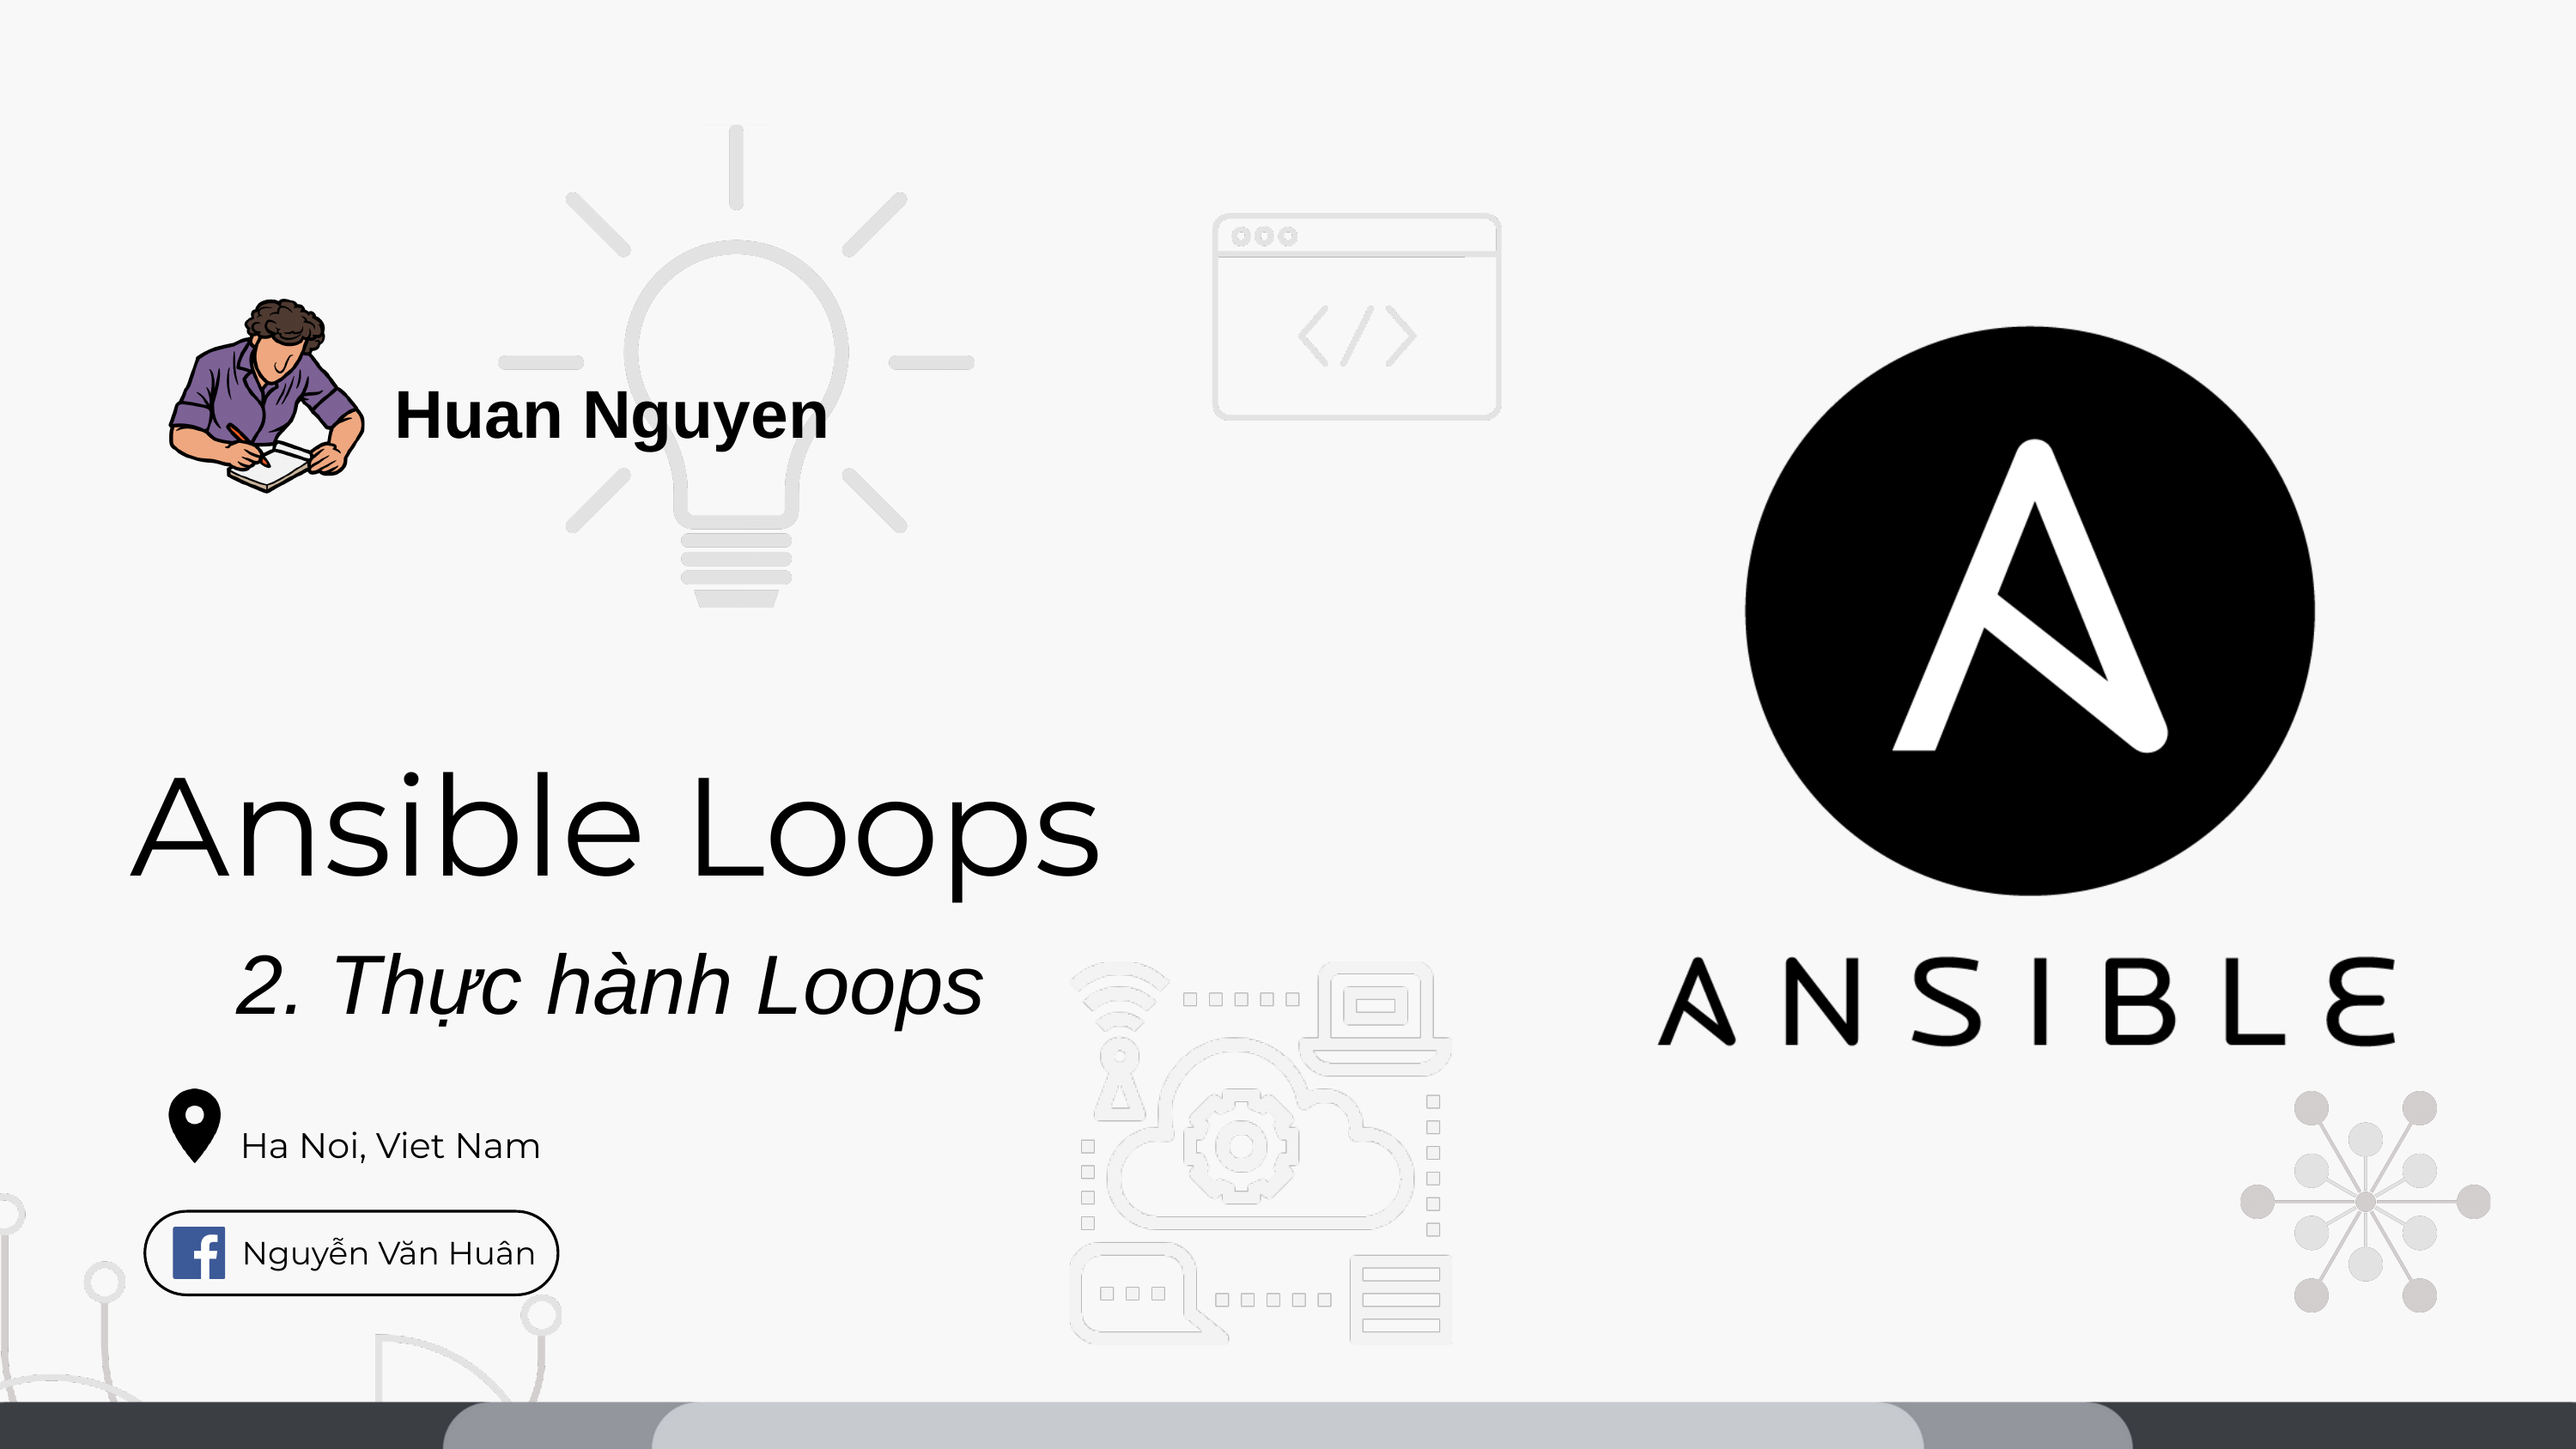

Huan Nguyen
Ansible Loops
2. Thực hành Loops

Ha Noi, Viet Nam

         Nguyễn Văn Huân